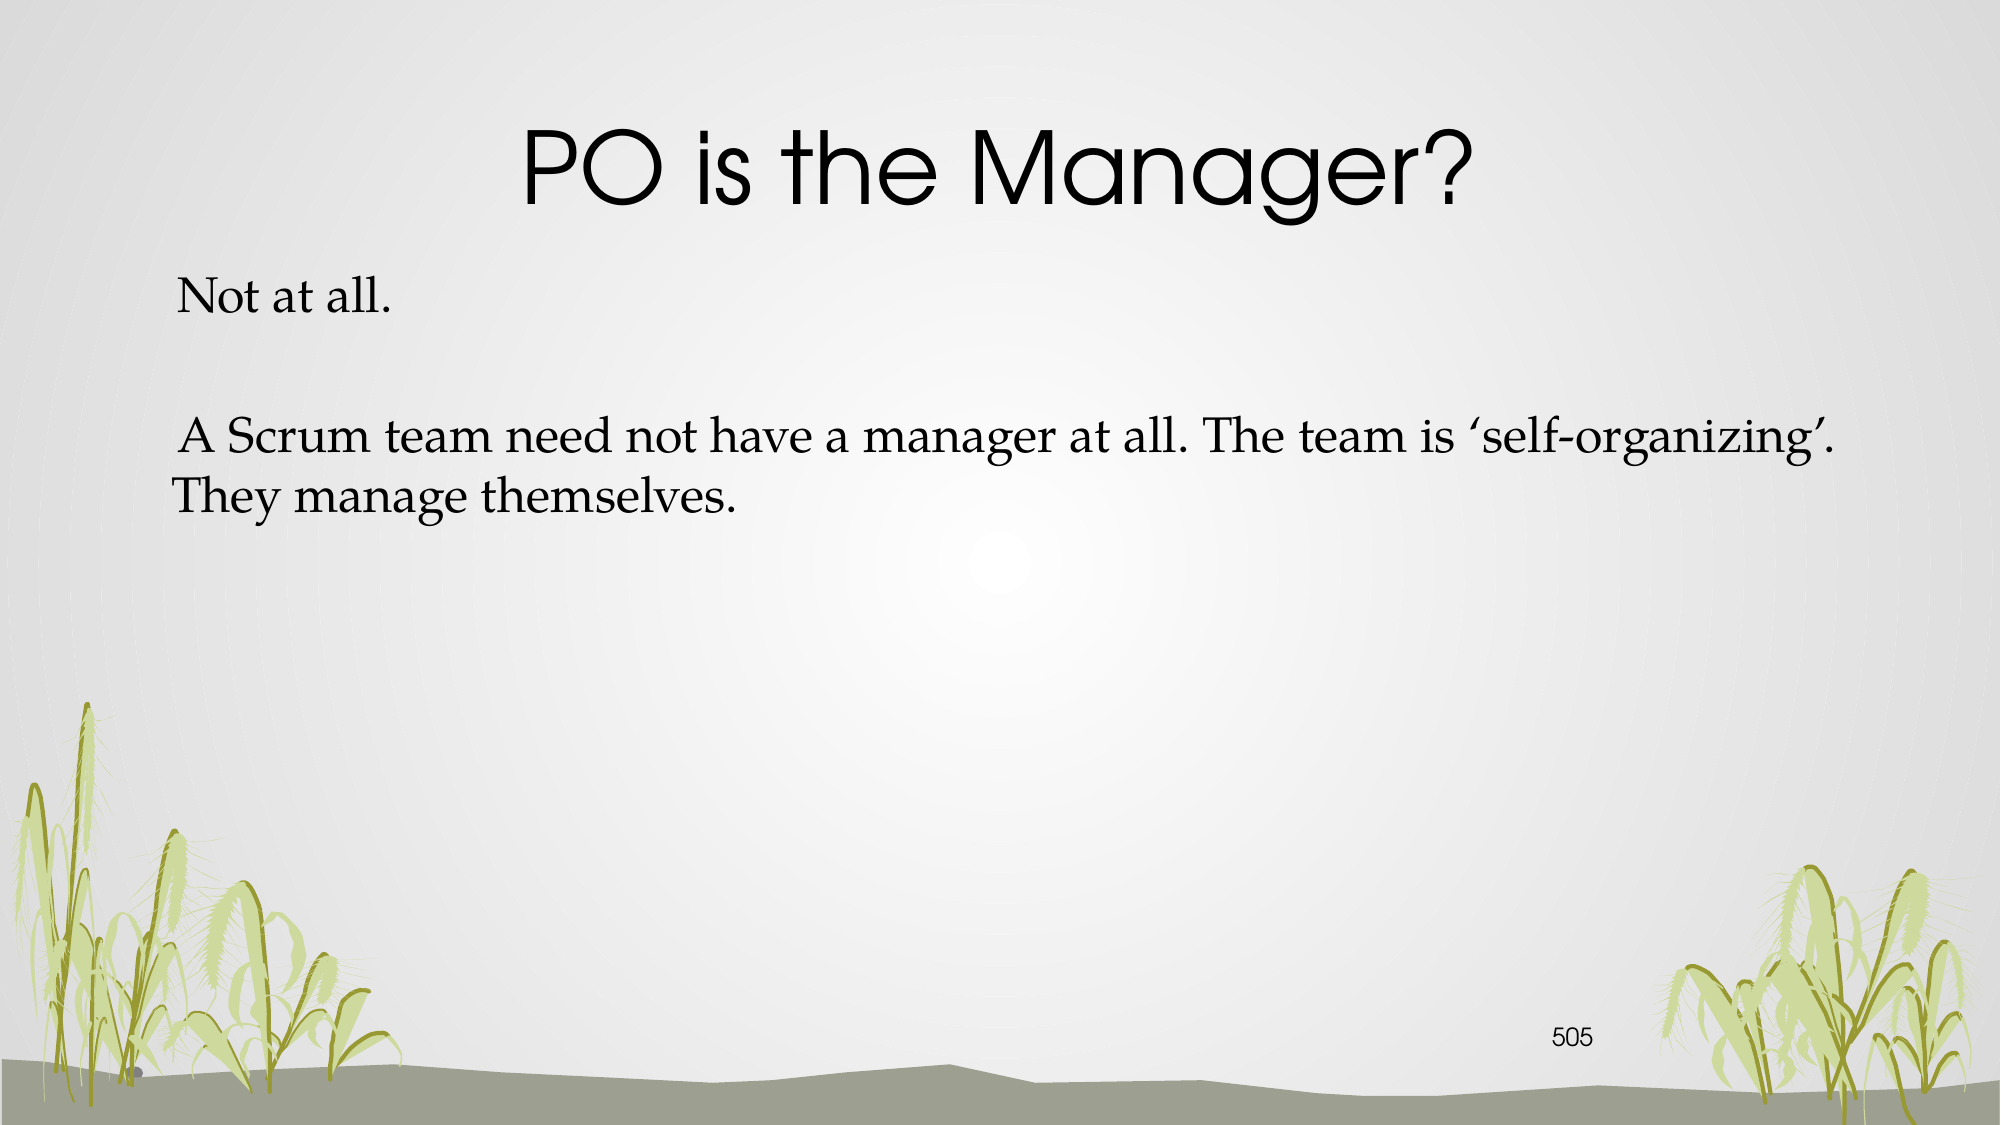

# PO is the Manager?
     Not at all.

     A Scrum team need not have a manager at all. The team is ‘self-organizing’. They manage themselves.

505